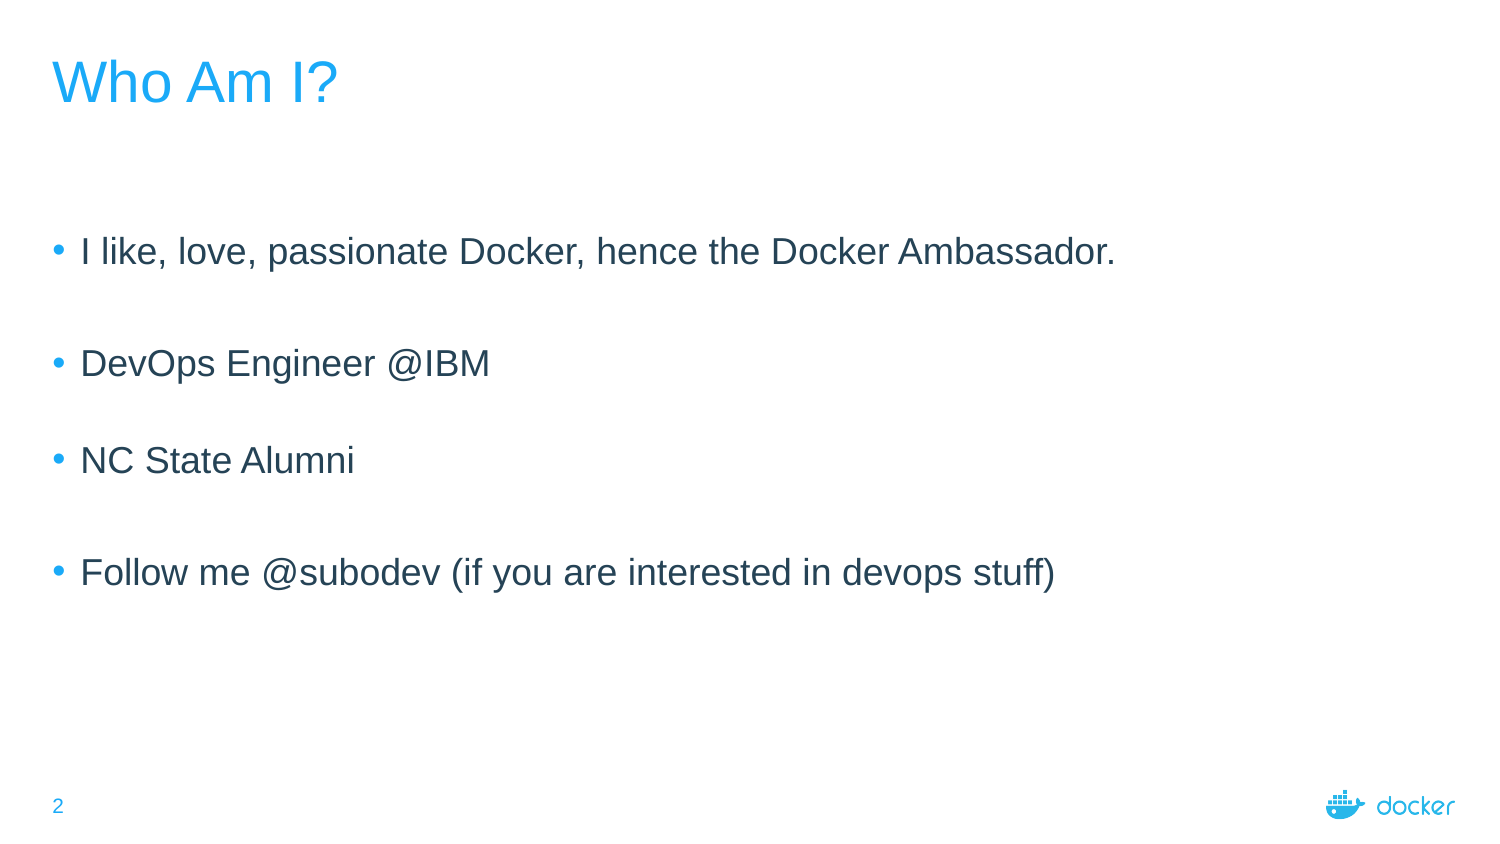

# Who Am I?
I like, love, passionate Docker, hence the Docker Ambassador.

DevOps Engineer @IBM
NC State Alumni

Follow me @subodev (if you are interested in devops stuff)
2